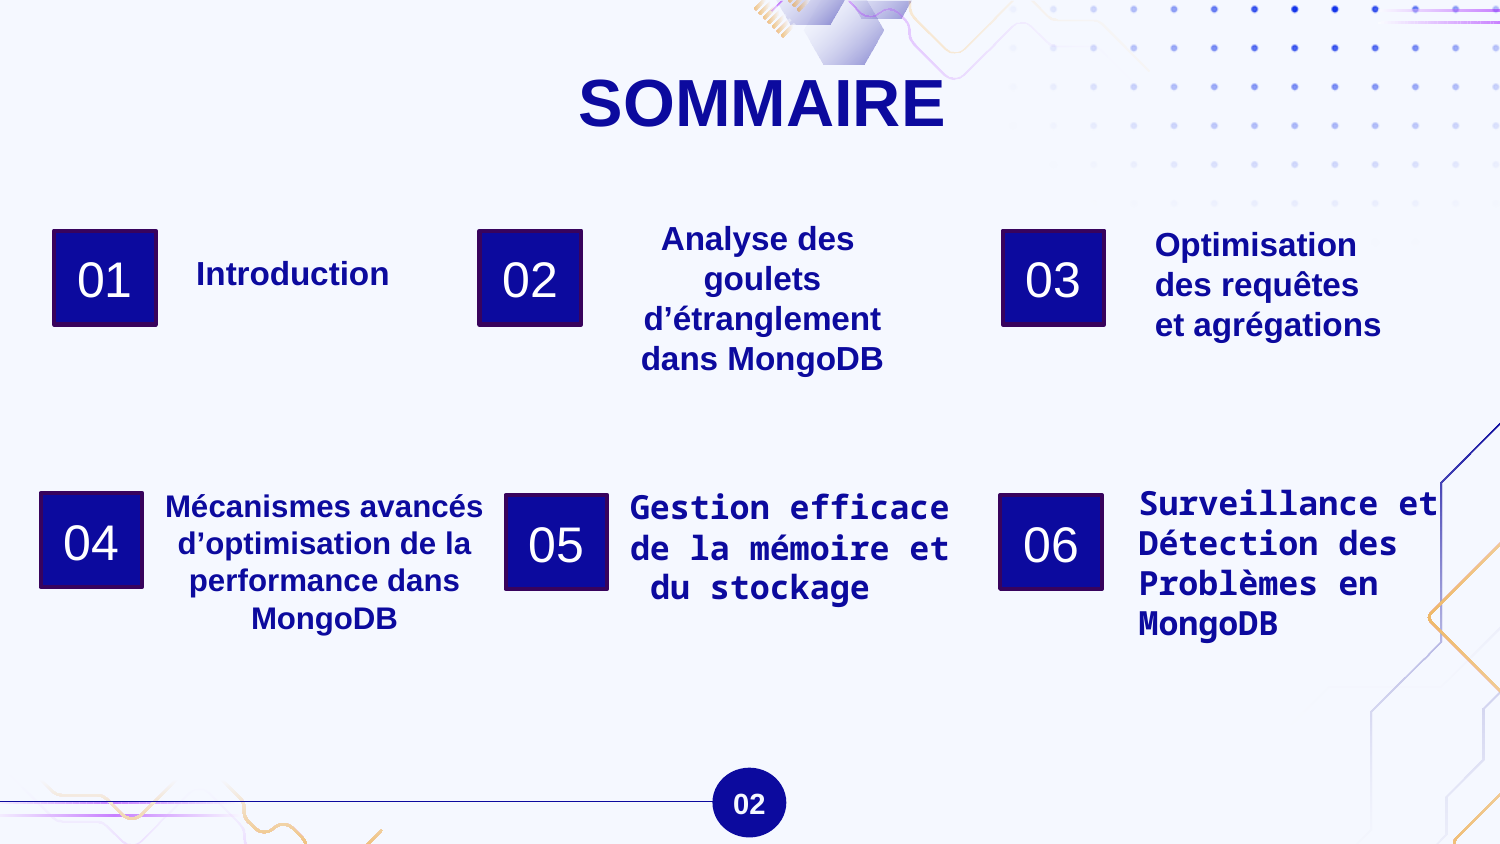

# SOMMAIRE
Analyse des
goulets d’étranglement
dans MongoDB
Optimisation
des requêtes
et agrégations
01
02
03
Introduction
Surveillance et Détection des Problèmes en MongoDB
Mécanismes avancés d’optimisation de la performance dans MongoDB
Gestion efficace
de la mémoire et
 du stockage
04
05
06

02